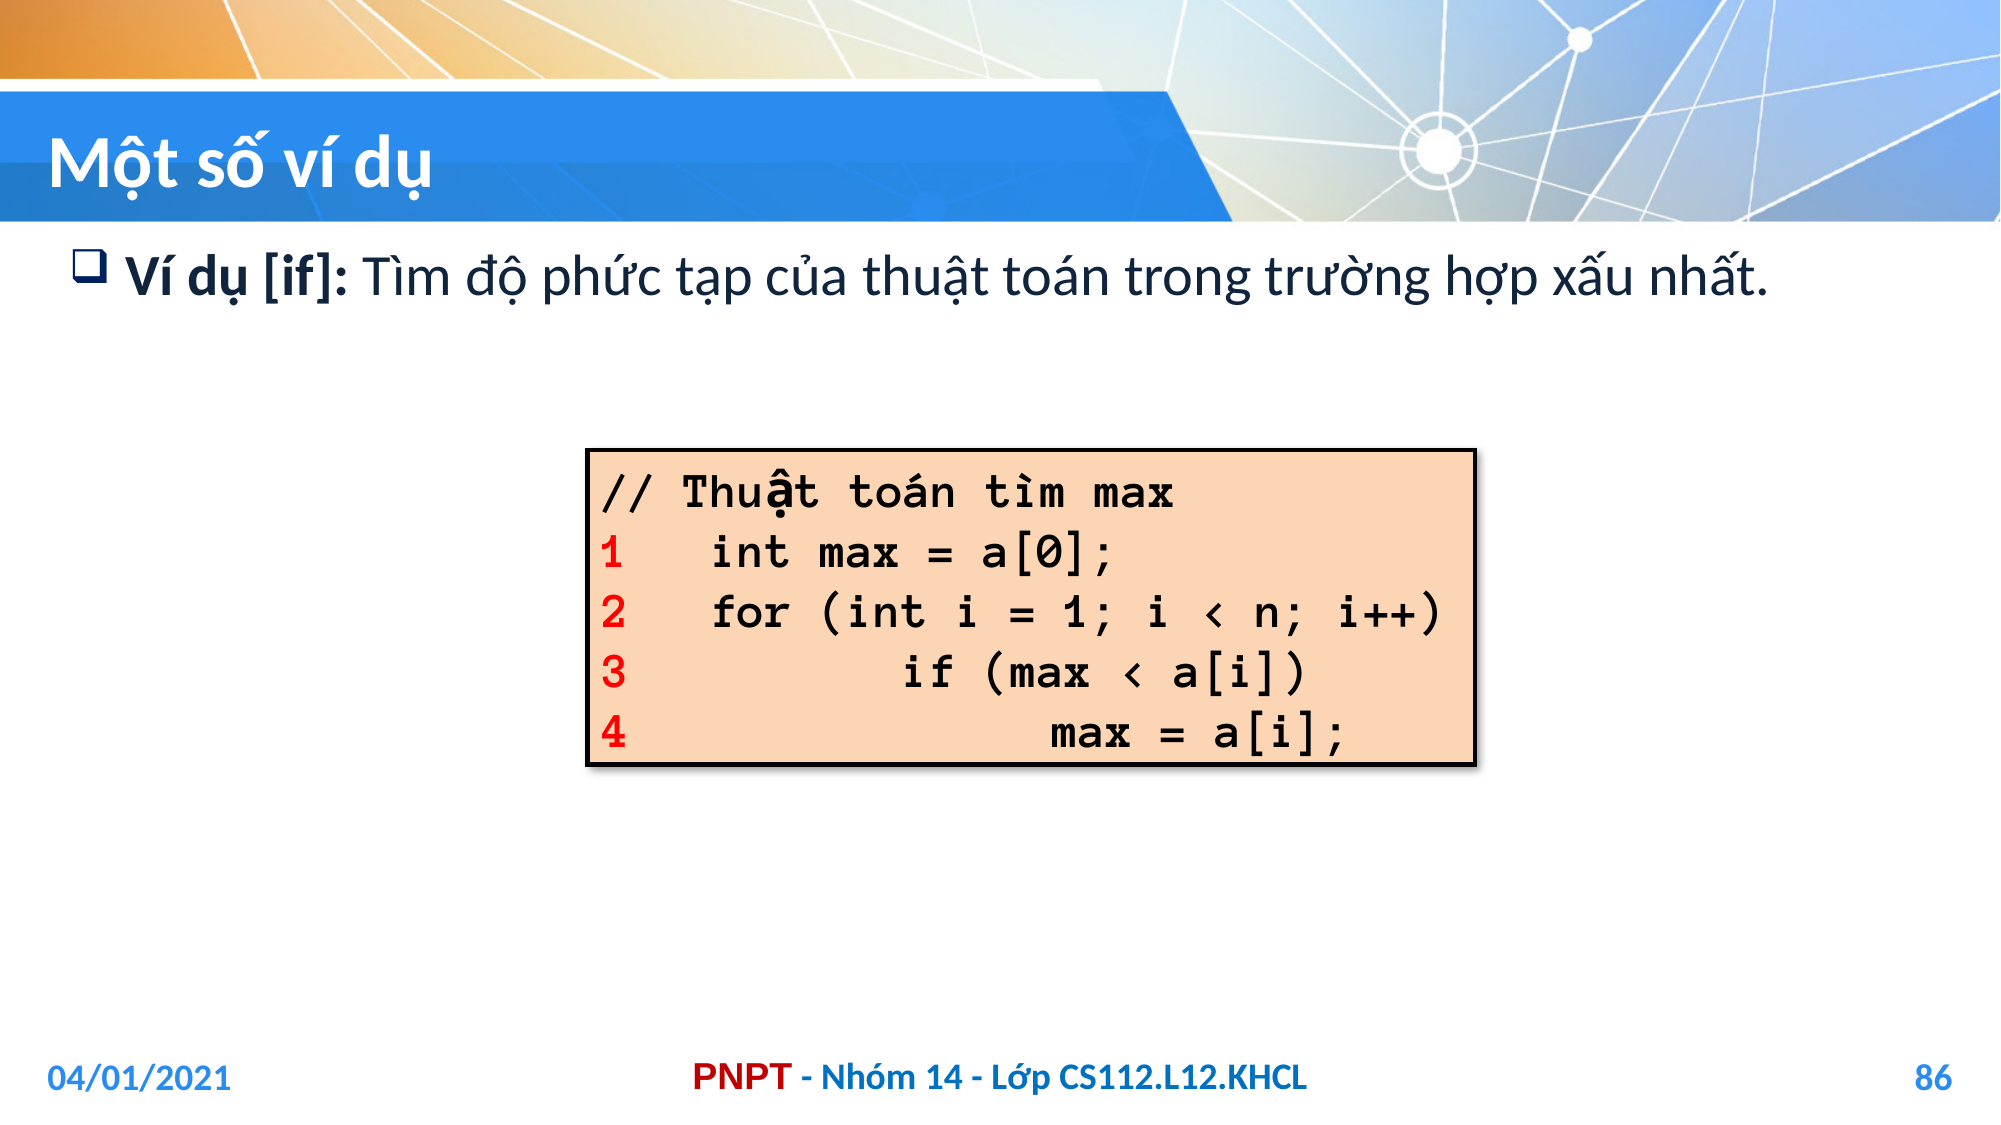

# Một số ví dụ
Ví dụ [if]: Tìm độ phức tạp của thuật toán trong trường hợp xấu nhất.
// Thuật toán tìm max
1   int max = a[0];
2   for (int i = 1; i < n; i++)
3		if (max < a[i])
4			max = a[i];
04/01/2021
86